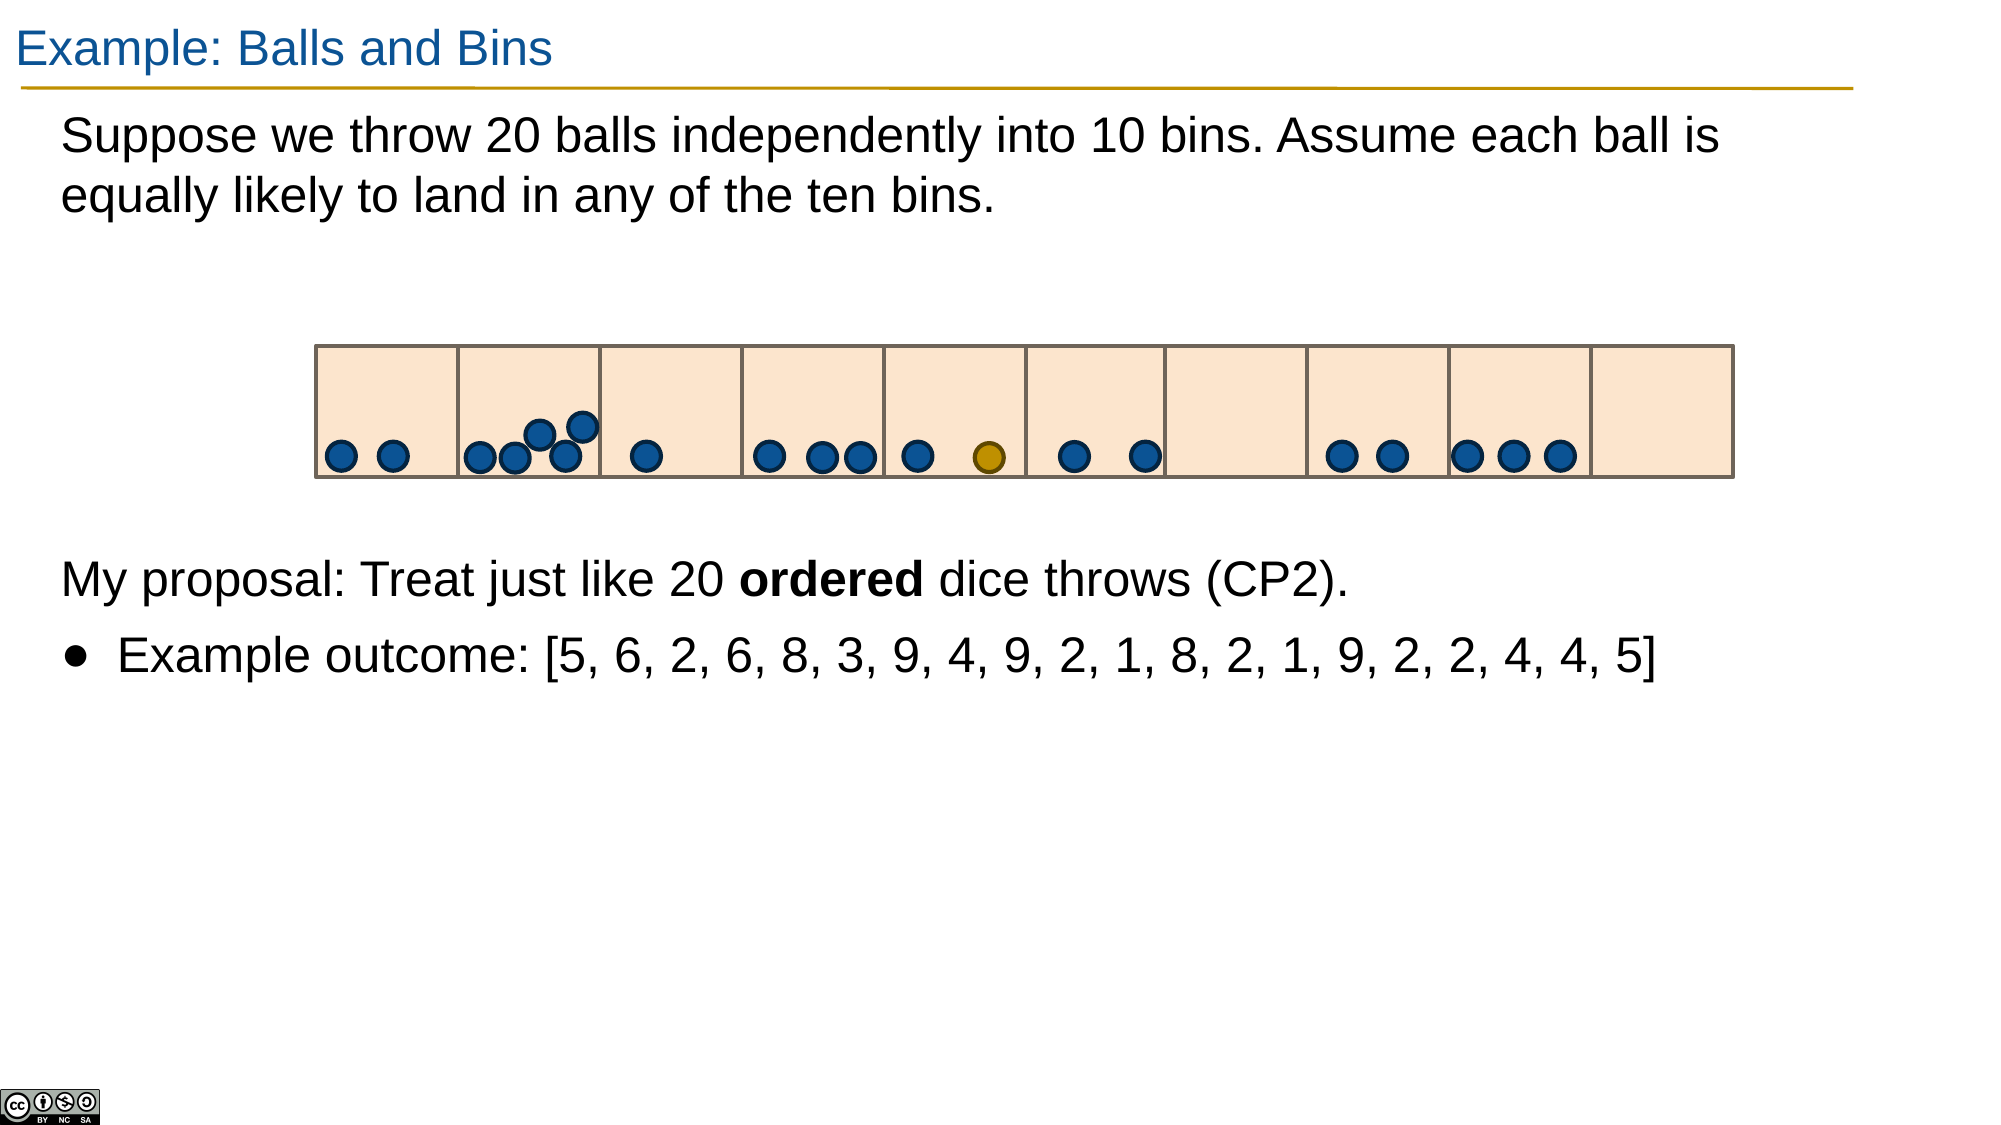

# Example: Balls and Bins
Suppose we throw 20 balls independently into 10 bins. Assume each ball is equally likely to land in any of the ten bins.

My proposal: Treat just like 20 ordered dice throws (CP2).
Example outcome: [5, 6, 2, 6, 8, 3, 9, 4, 9, 2, 1, 8, 2, 1, 9, 2, 2, 4, 4, 5]